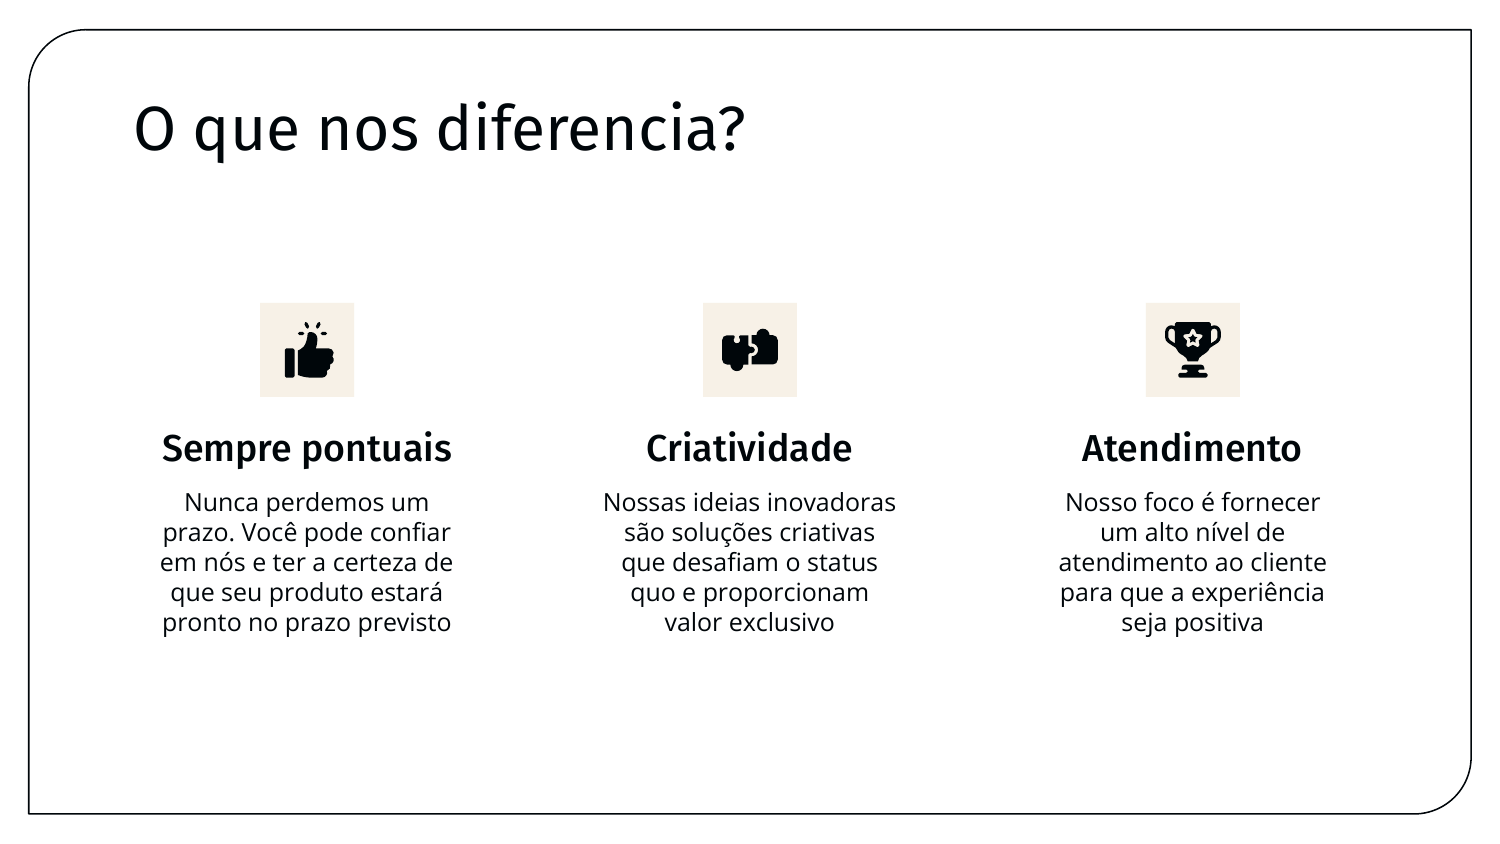

# O que nos diferencia?

Sempre pontuais
Criatividade
Atendimento
Nunca perdemos um prazo. Você pode confiar em nós e ter a certeza de que seu produto estará pronto no prazo previsto
Nossas ideias inovadoras são soluções criativas que desafiam o status quo e proporcionam valor exclusivo
Nosso foco é fornecer um alto nível de atendimento ao cliente para que a experiência seja positiva